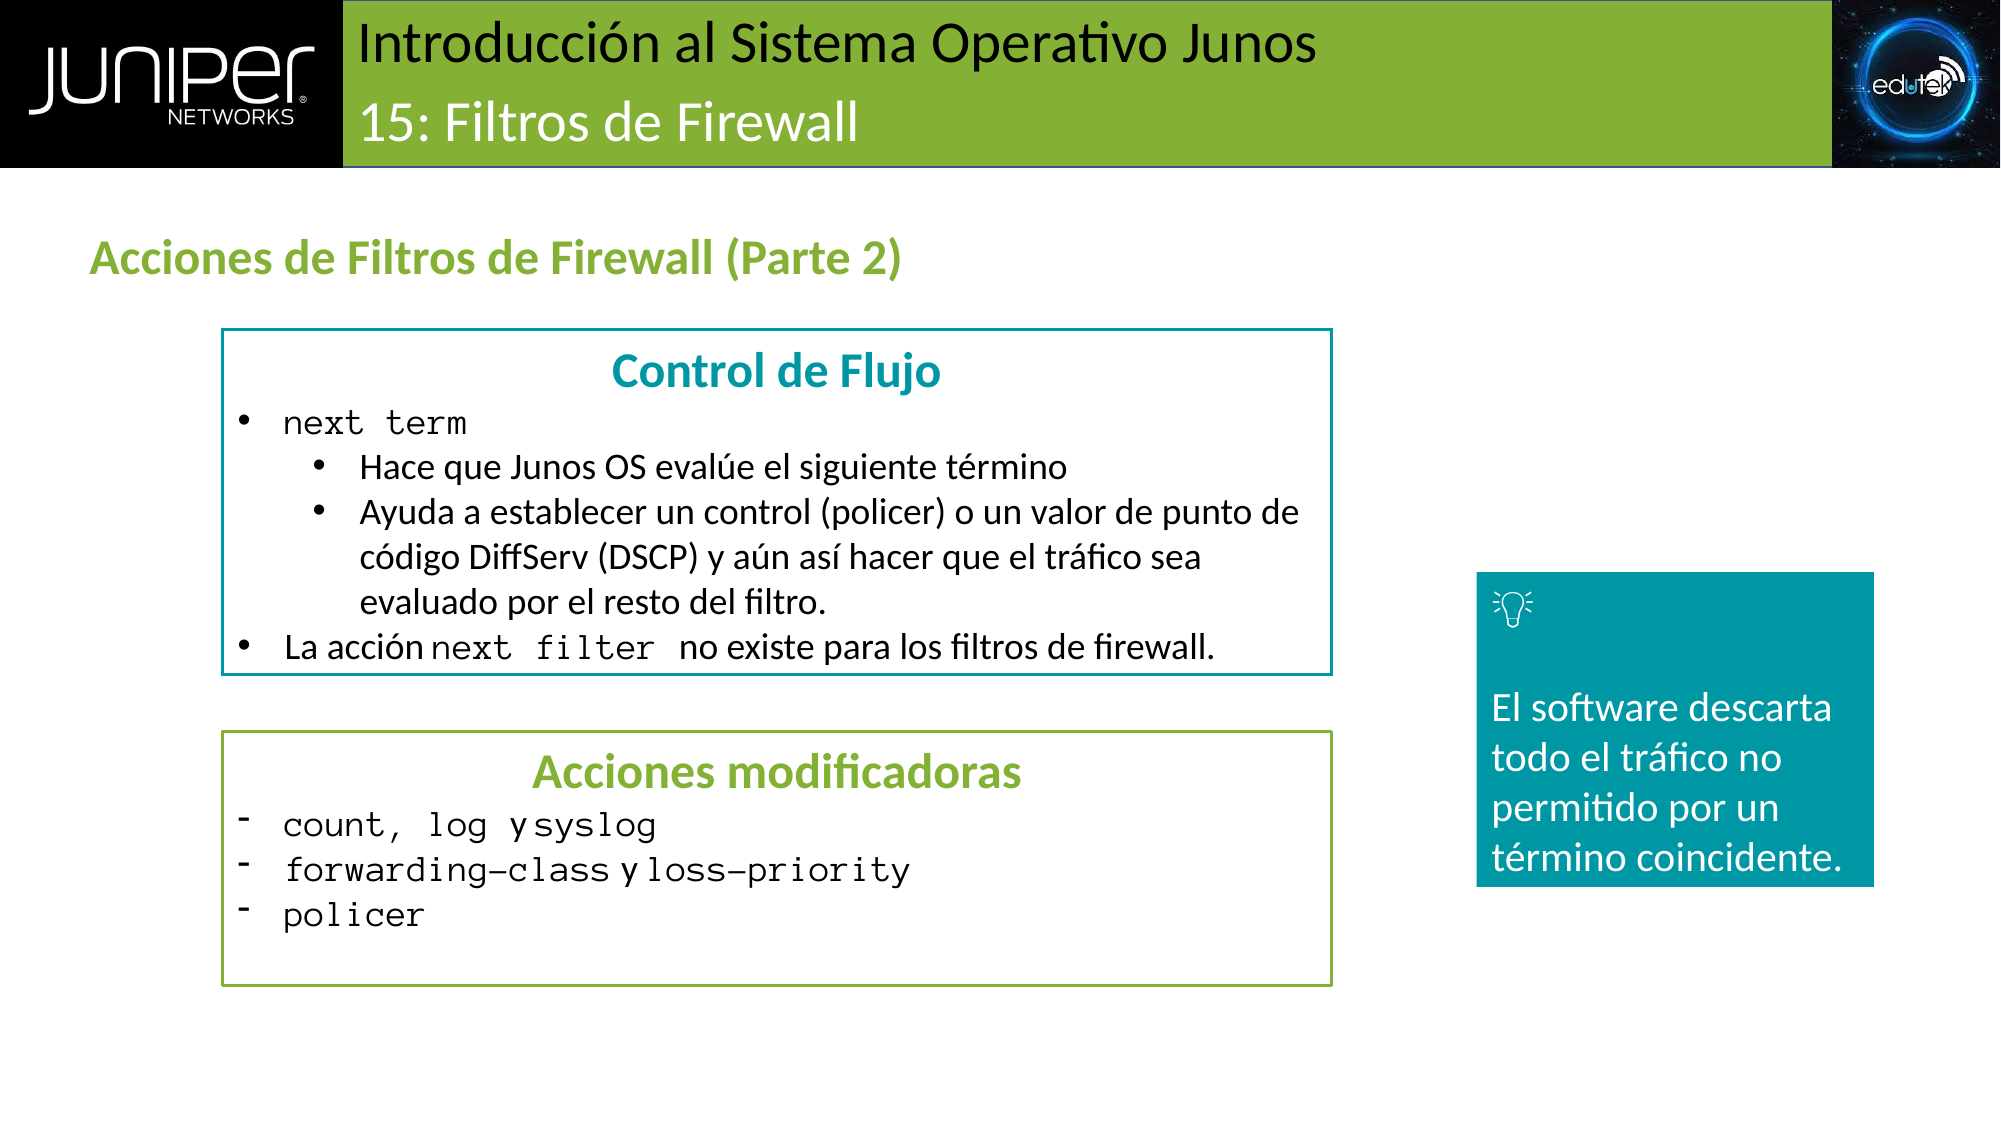

# Introducción al Sistema Operativo Junos
15: Filtros de Firewall
Acciones de Filtros de Firewall (Parte 2)

Control de Flujo
next term
Hace que Junos OS evalúe el siguiente término
Ayuda a establecer un control (policer) o un valor de punto de código DiffServ (DSCP) y aún así hacer que el tráfico sea evaluado por el resto del filtro.
La acción next filter no existe para los filtros de firewall.
💡

El software descarta todo el tráfico no permitido por un término coincidente.
Acciones modificadoras
count, log y syslog
forwarding-class y loss-priority
policer